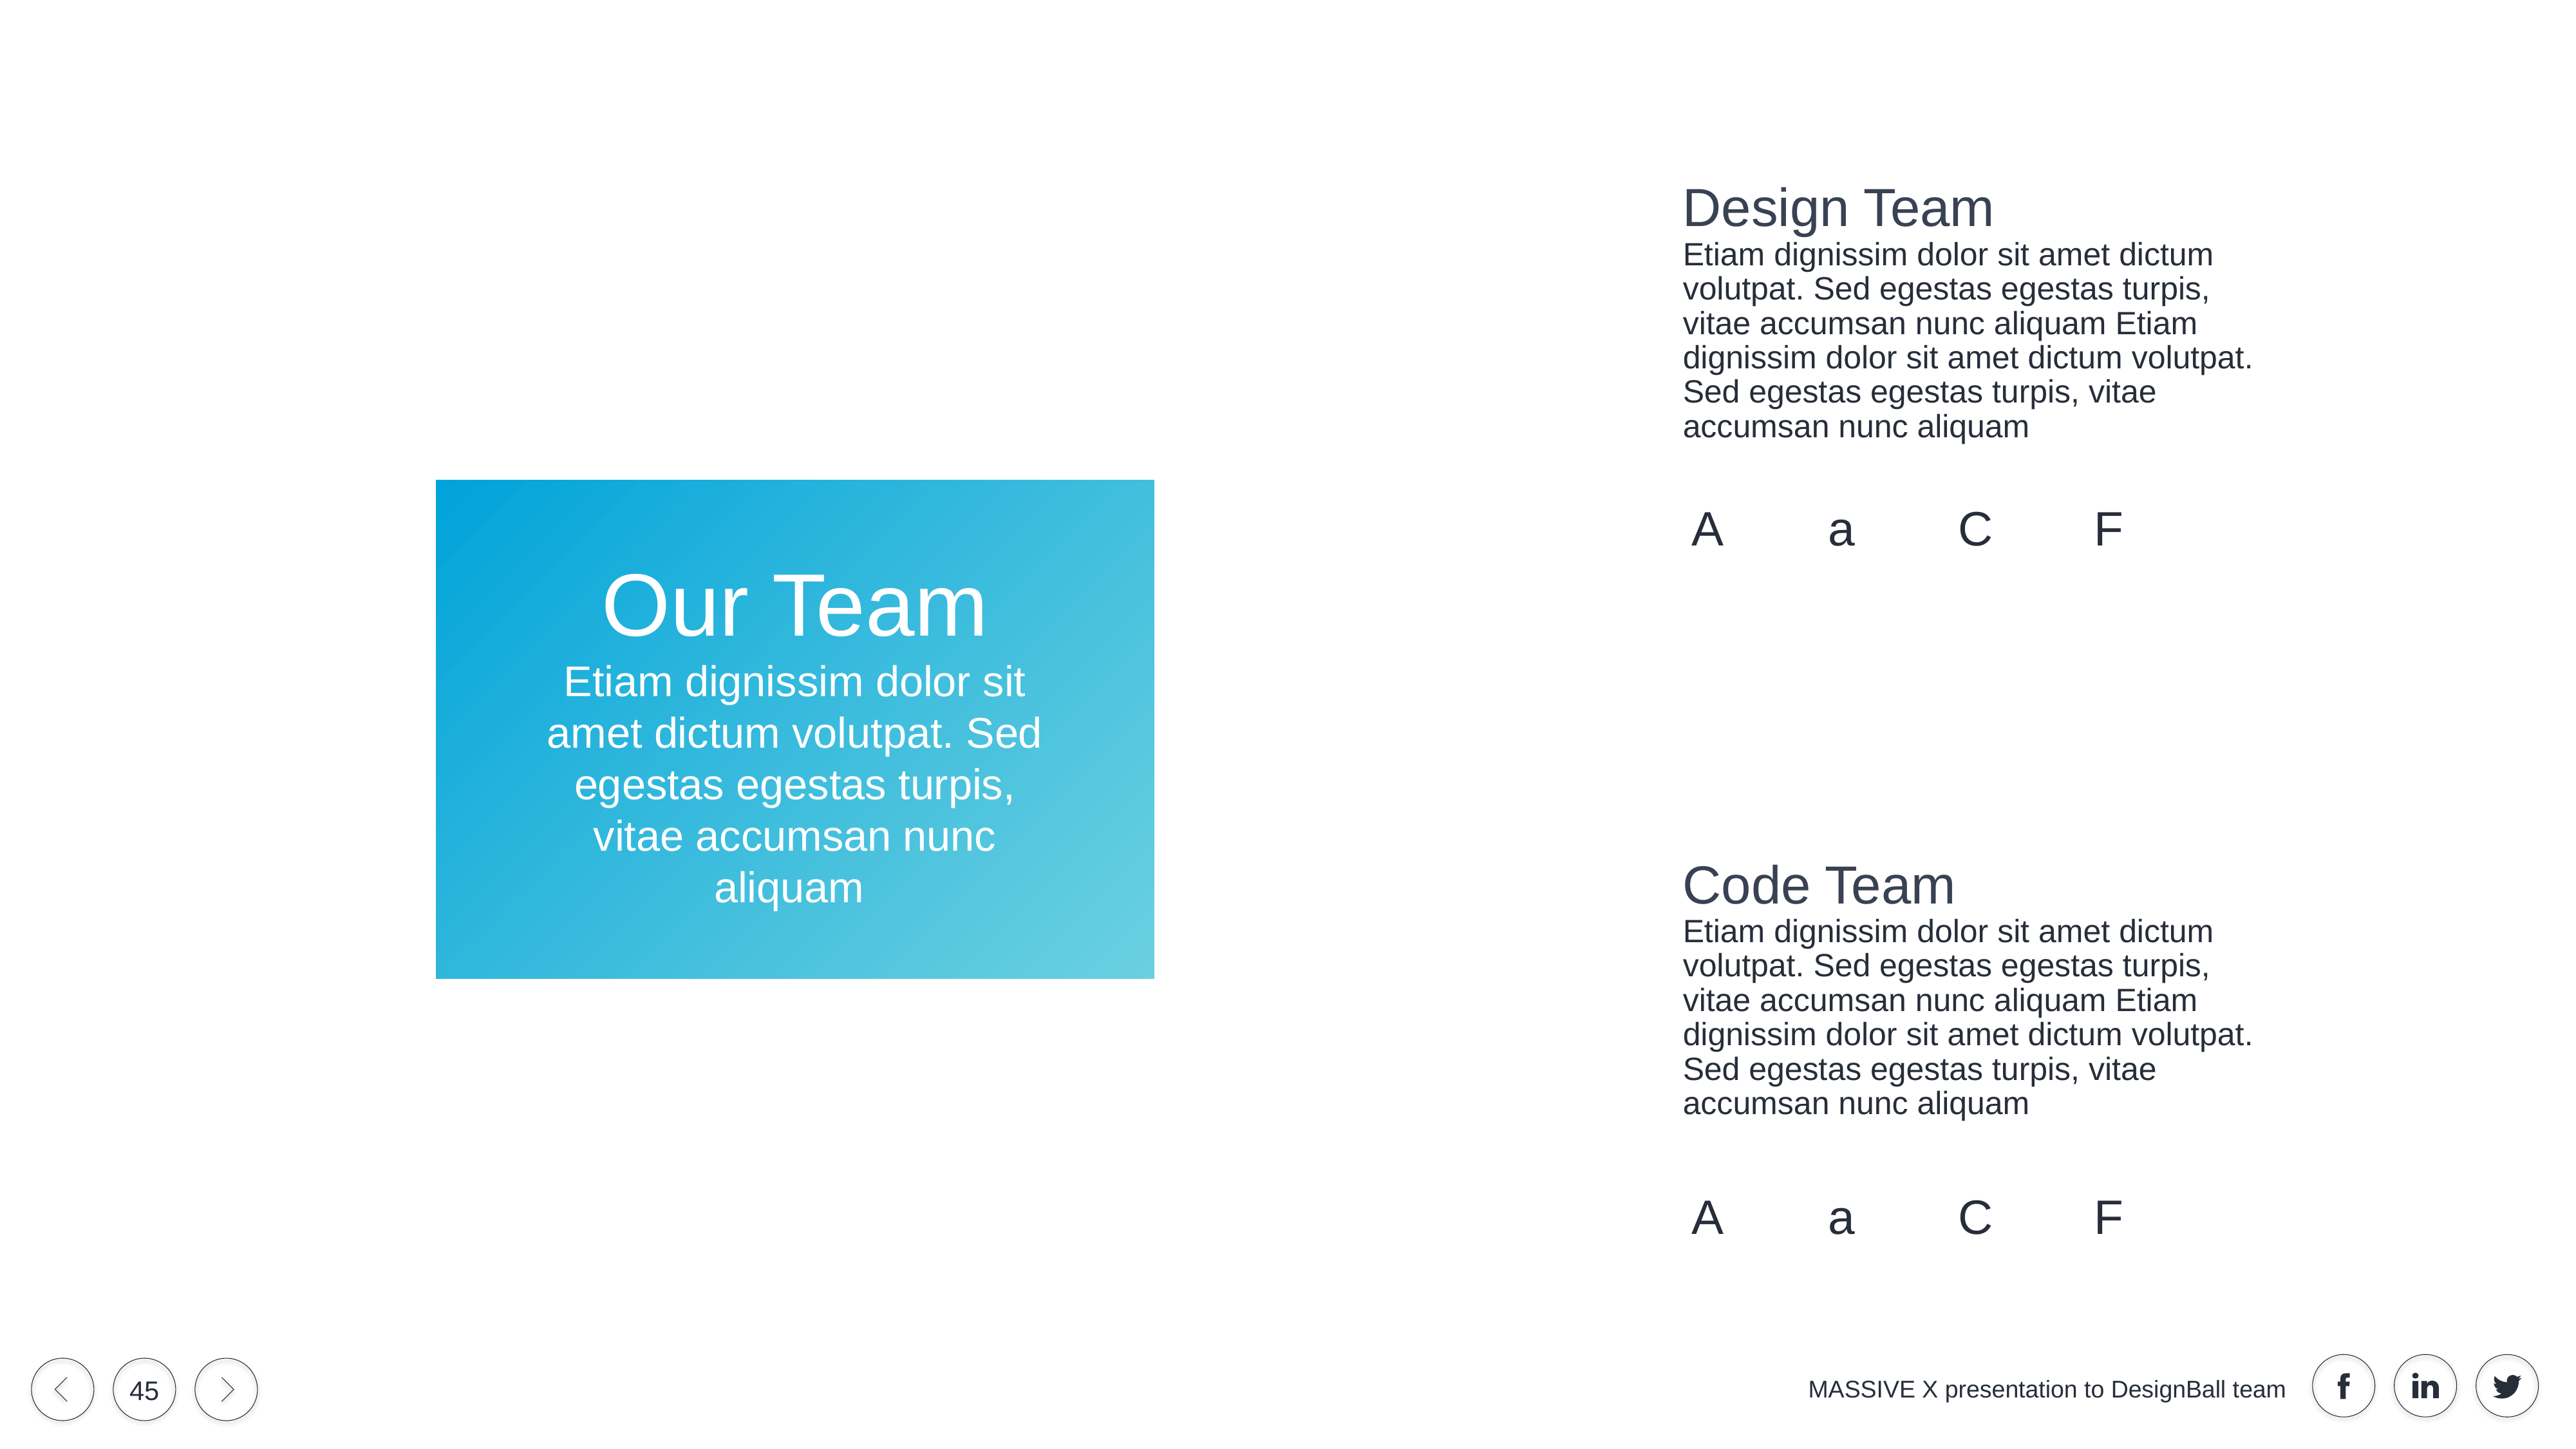

Design Team
Etiam dignissim dolor sit amet dictum volutpat. Sed egestas egestas turpis, vitae accumsan nunc aliquam Etiam dignissim dolor sit amet dictum volutpat. Sed egestas egestas turpis, vitae accumsan nunc aliquam

Our Team
Etiam dignissim dolor sit amet dictum volutpat. Sed egestas egestas turpis, vitae accumsan nunc aliquam
A
a
C
F

Code Team
Etiam dignissim dolor sit amet dictum volutpat. Sed egestas egestas turpis, vitae accumsan nunc aliquam Etiam dignissim dolor sit amet dictum volutpat. Sed egestas egestas turpis, vitae accumsan nunc aliquam

A
a
C
F